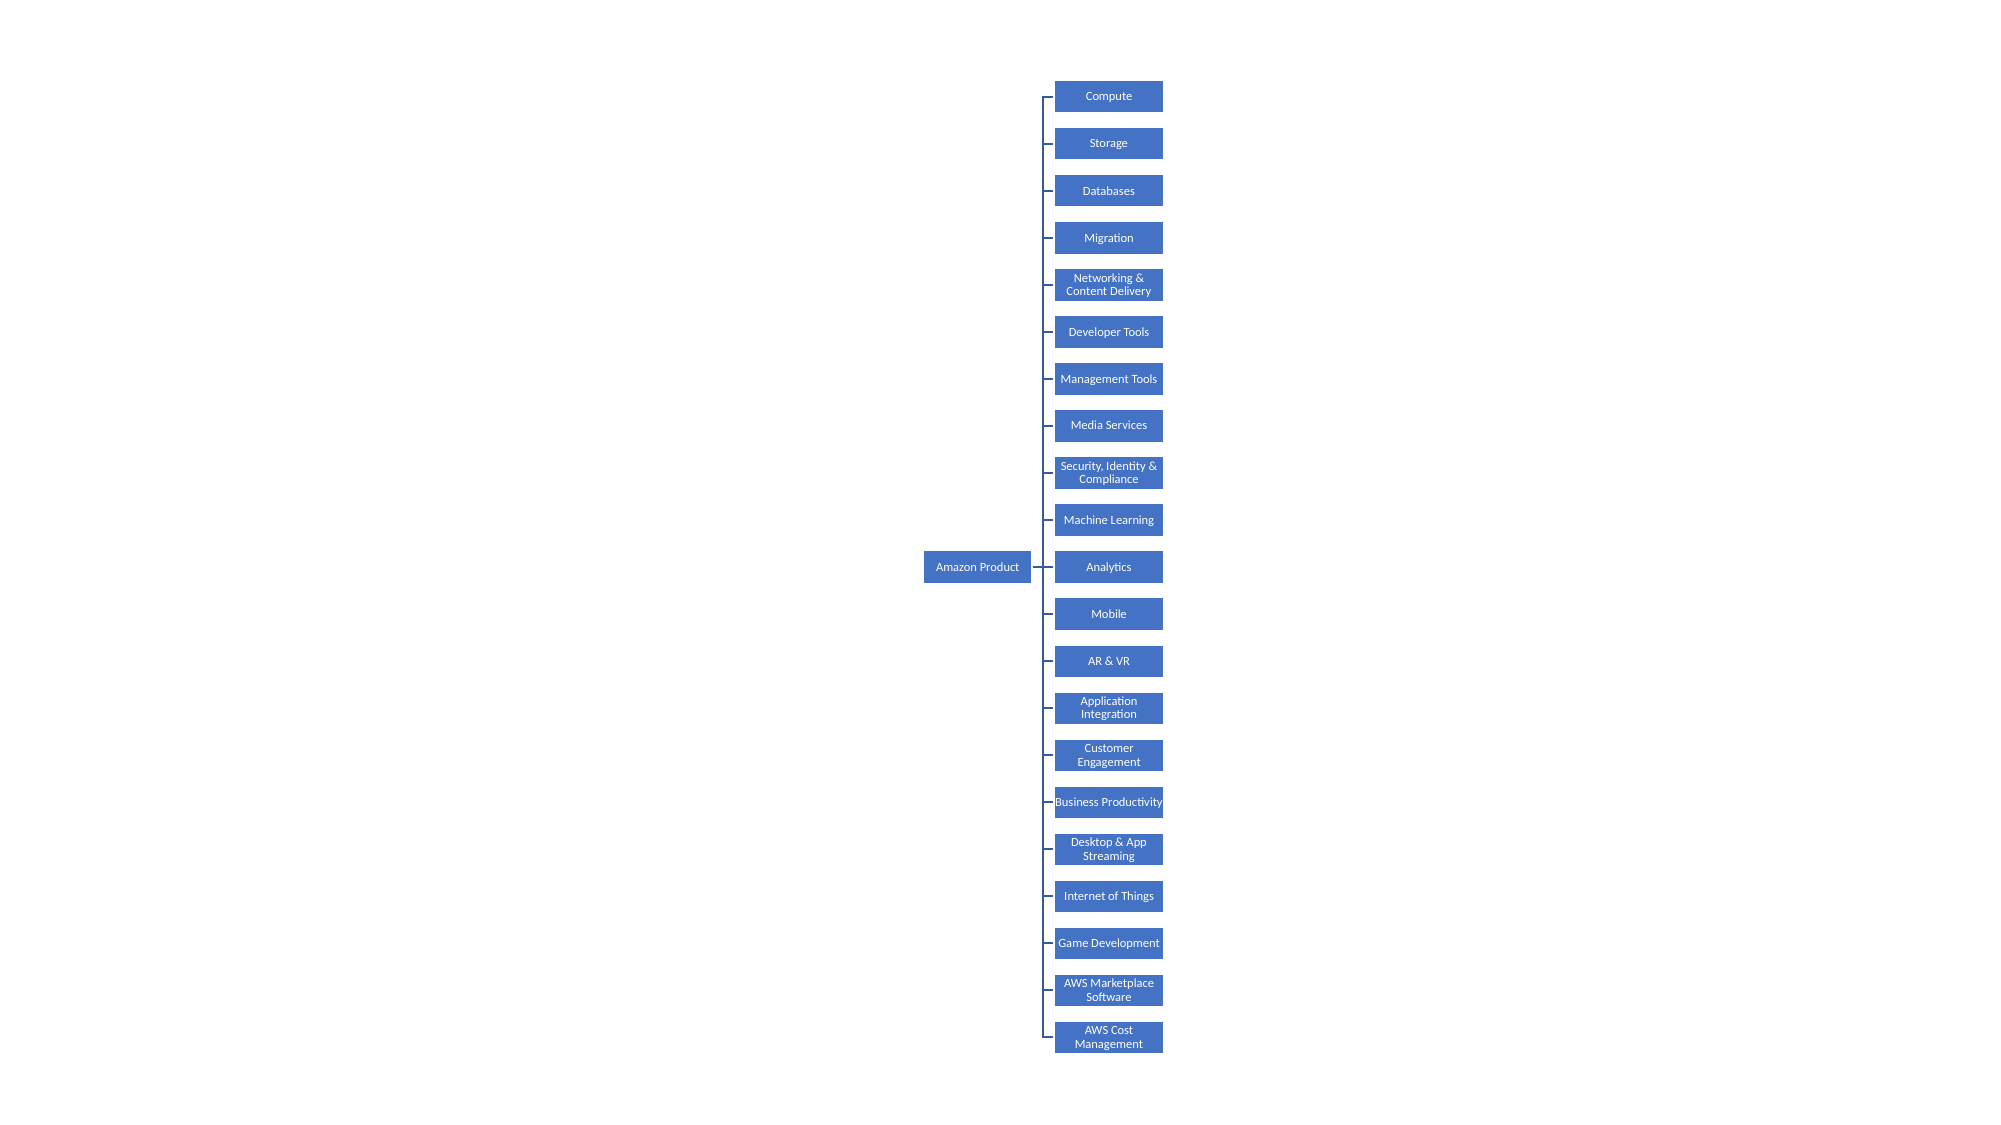

Amazon Product
Compute
Storage
Databases
Migration
Networking & Content Delivery
Developer Tools
Management Tools
Media Services
Security, Identity & Compliance
Machine Learning
Analytics
Mobile
AR & VR
Application Integration
Customer Engagement
Business Productivity
Desktop & App Streaming
Internet of Things
Game Development
AWS Marketplace Software
AWS Cost Management